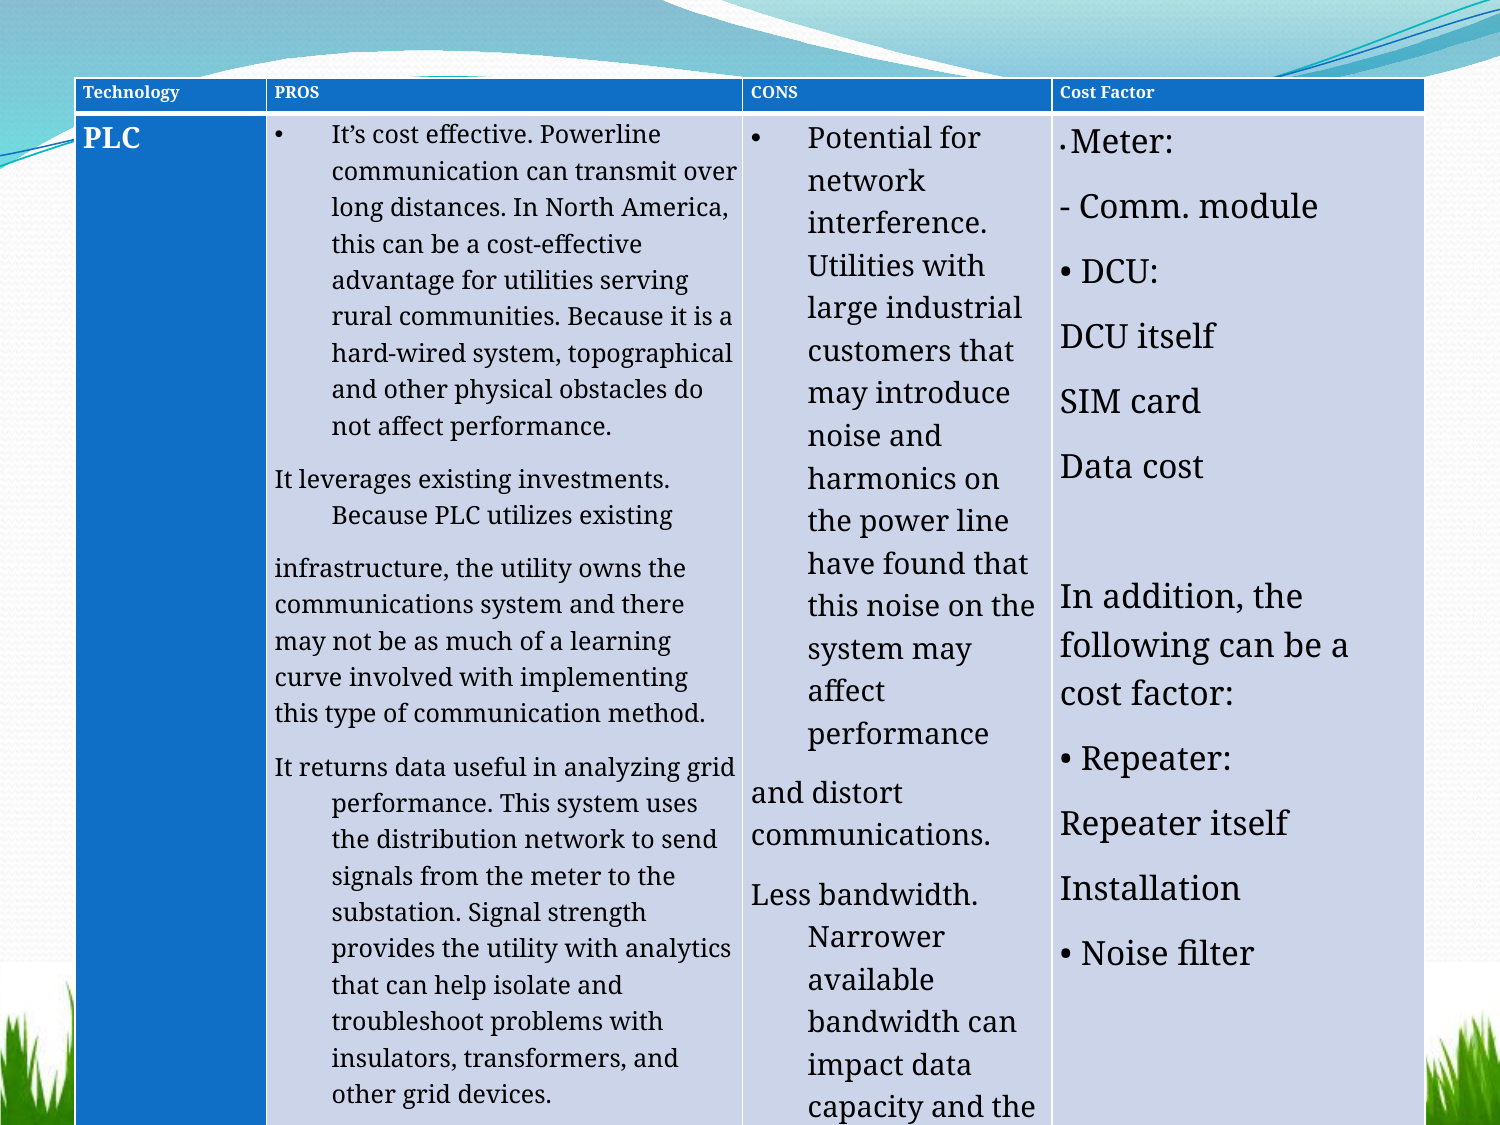

| Technology | PROS | CONS | Cost Factor |
| --- | --- | --- | --- |
| PLC | It’s cost effective. Powerline communication can transmit over long distances. In North America, this can be a cost-effective advantage for utilities serving rural communities. Because it is a hard-wired system, topographical and other physical obstacles do not affect performance. It leverages existing investments. Because PLC utilizes existing infrastructure, the utility owns the communications system and there may not be as much of a learning curve involved with implementing this type of communication method. It returns data useful in analyzing grid performance. This system uses the distribution network to send signals from the meter to the substation. Signal strength provides the utility with analytics that can help isolate and troubleshoot problems with insulators, transformers, and other grid devices. | Potential for network interference. Utilities with large industrial customers that may introduce noise and harmonics on the power line have found that this noise on the system may affect performance and distort communications. Less bandwidth. Narrower available bandwidth can impact data capacity and the speed or rate at which data can be accessed in some applications. | • Meter: - Comm. module • DCU: DCU itself SIM card Data cost In addition, the following can be a cost factor: • Repeater: Repeater itself Installation • Noise filter |